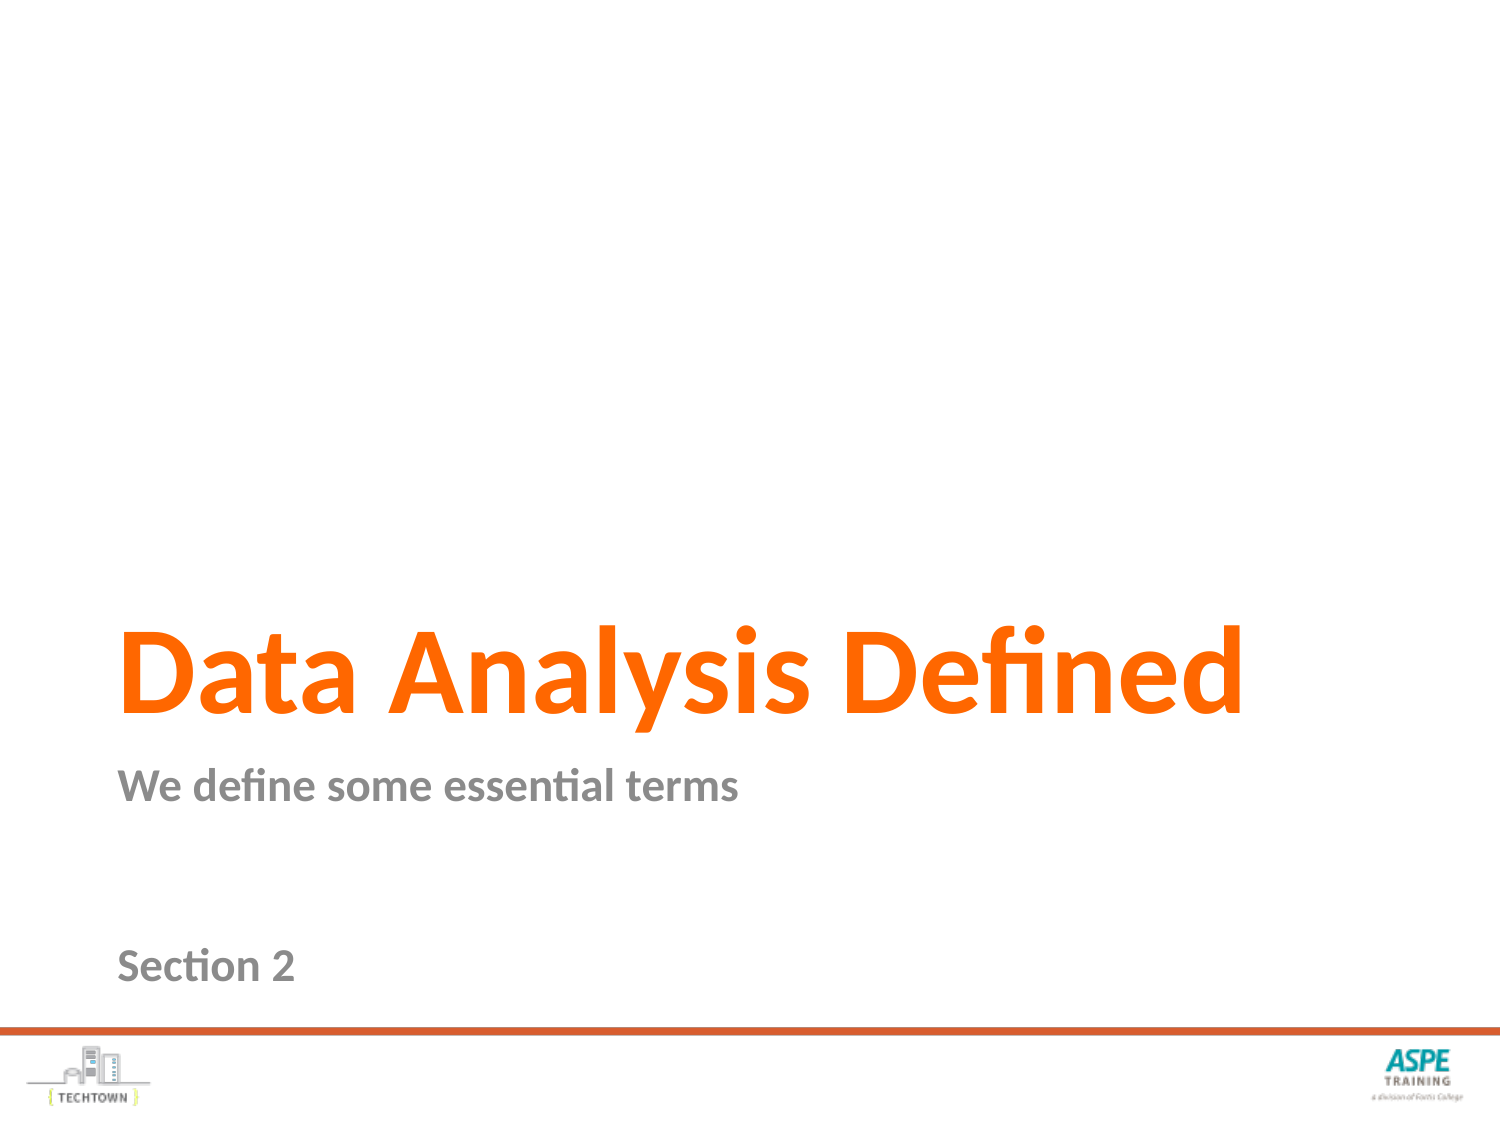

# Data Analysis Defined
We define some essential terms

Section 2